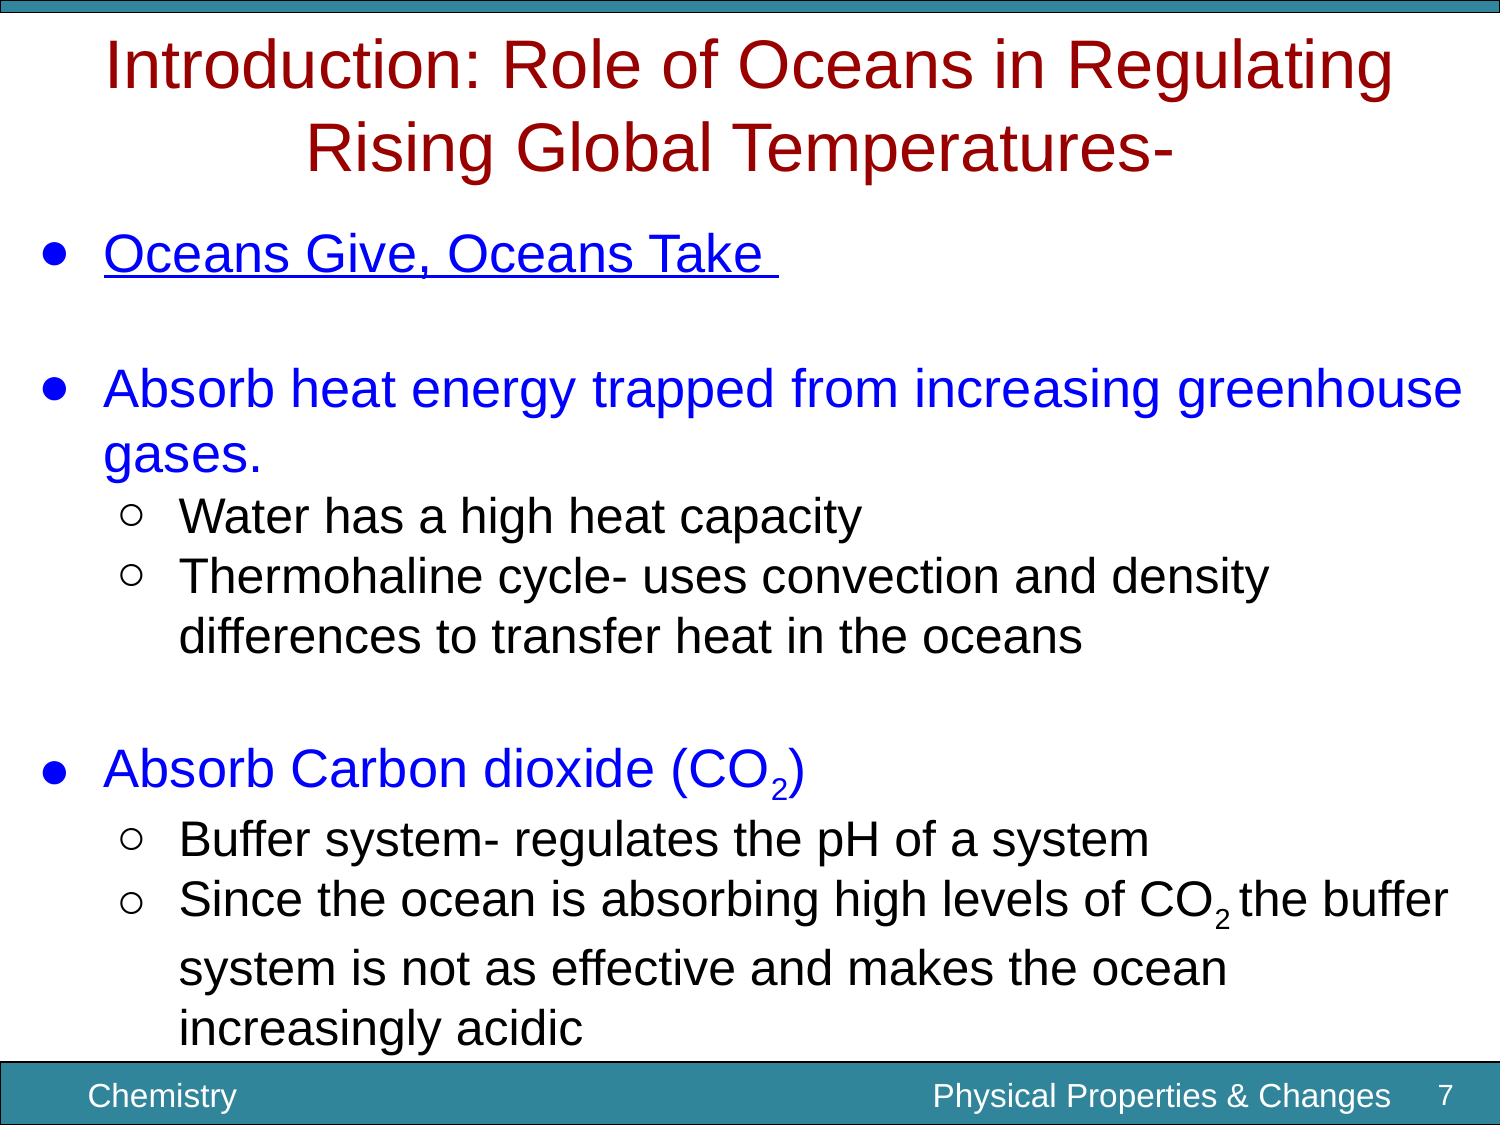

Introduction: Role of Oceans in Regulating Rising Global Temperatures-
Oceans Give, Oceans Take

Absorb heat energy trapped from increasing greenhouse gases.
Water has a high heat capacity
Thermohaline cycle- uses convection and density differences to transfer heat in the oceans

Absorb Carbon dioxide (CO2)
Buffer system- regulates the pH of a system
Since the ocean is absorbing high levels of CO2 the buffer system is not as effective and makes the ocean increasingly acidic